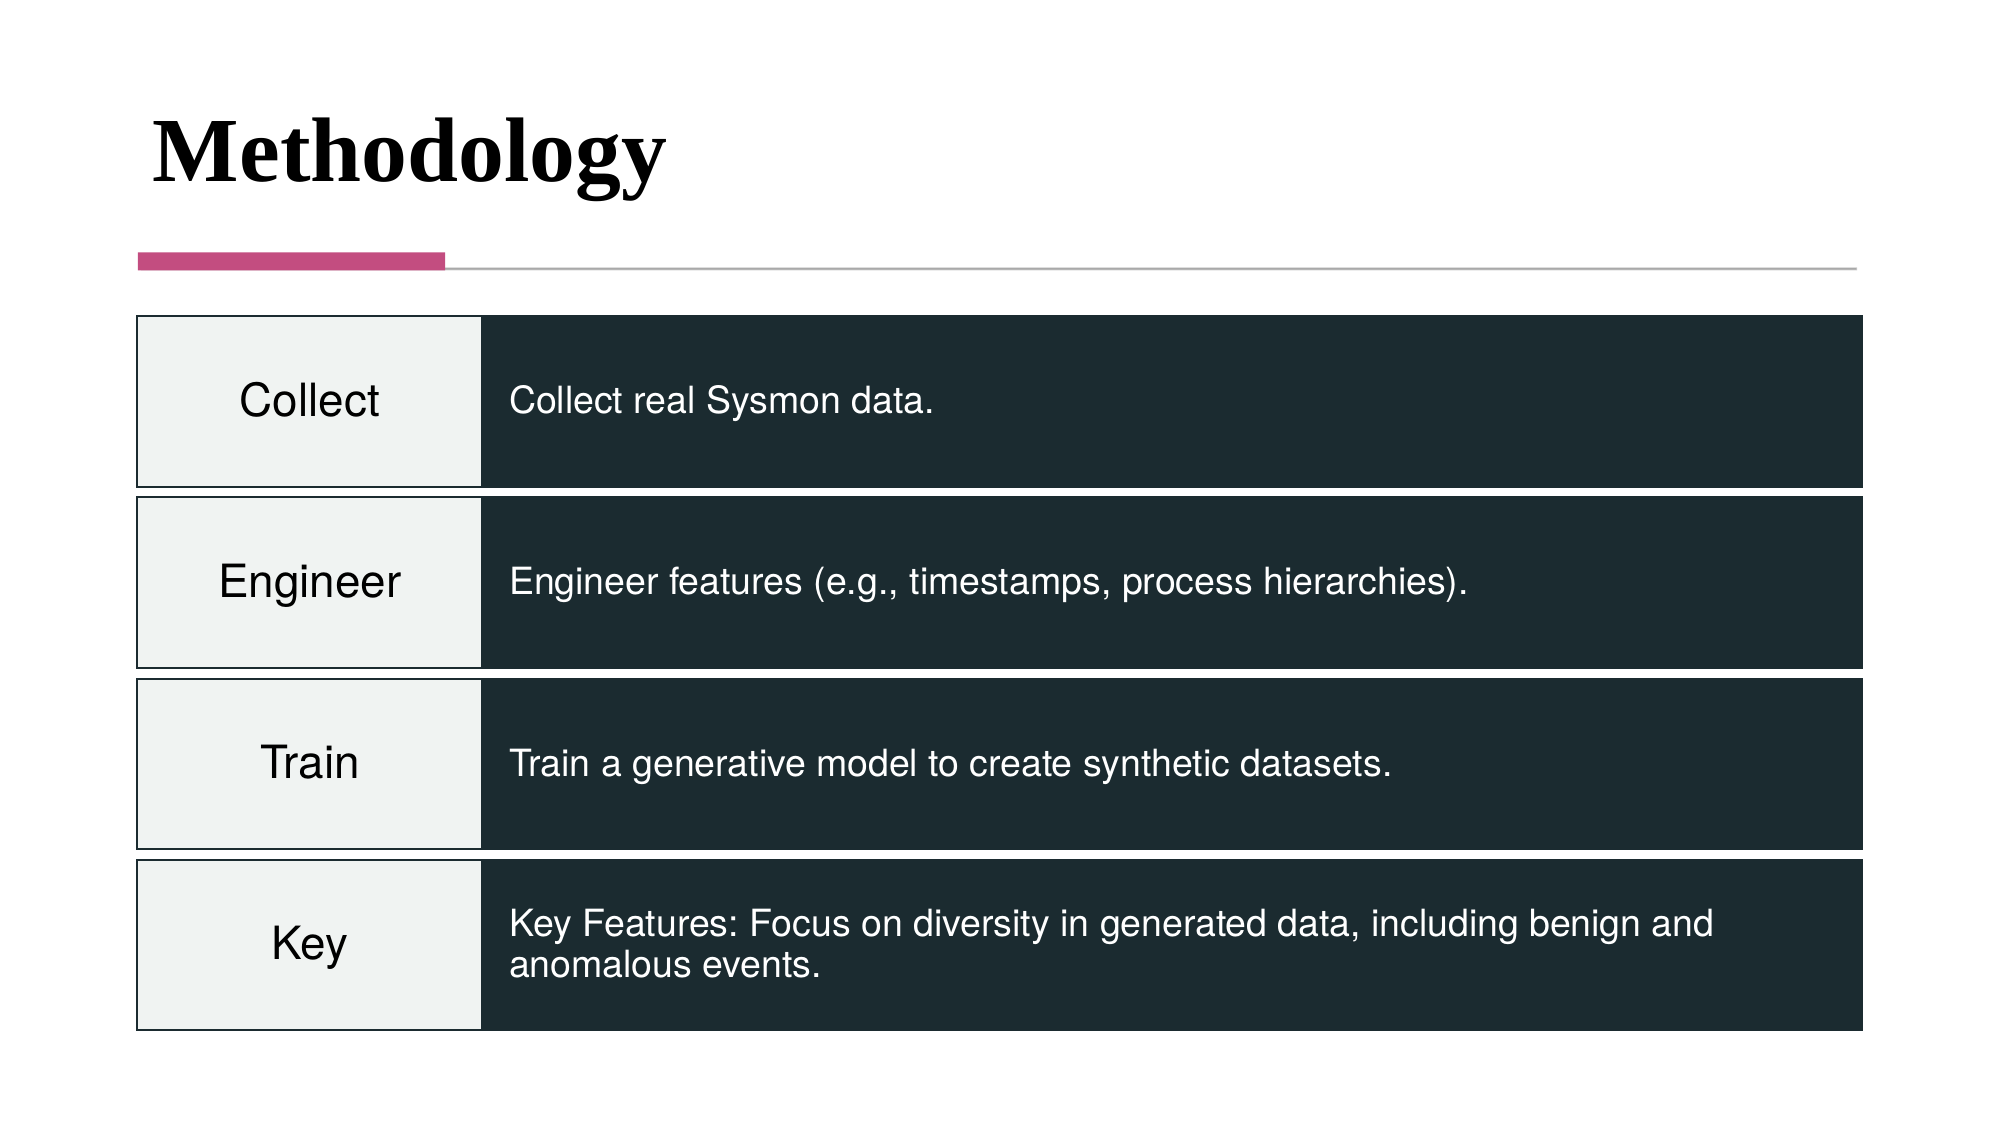

# Methodology

Collect real Sysmon data.
Collect
Engineer features (e.g., timestamps, process hierarchies).
Engineer
Train a generative model to create synthetic datasets.
Train
Key Features: Focus on diversity in generated data, including benign and anomalous events.
Key